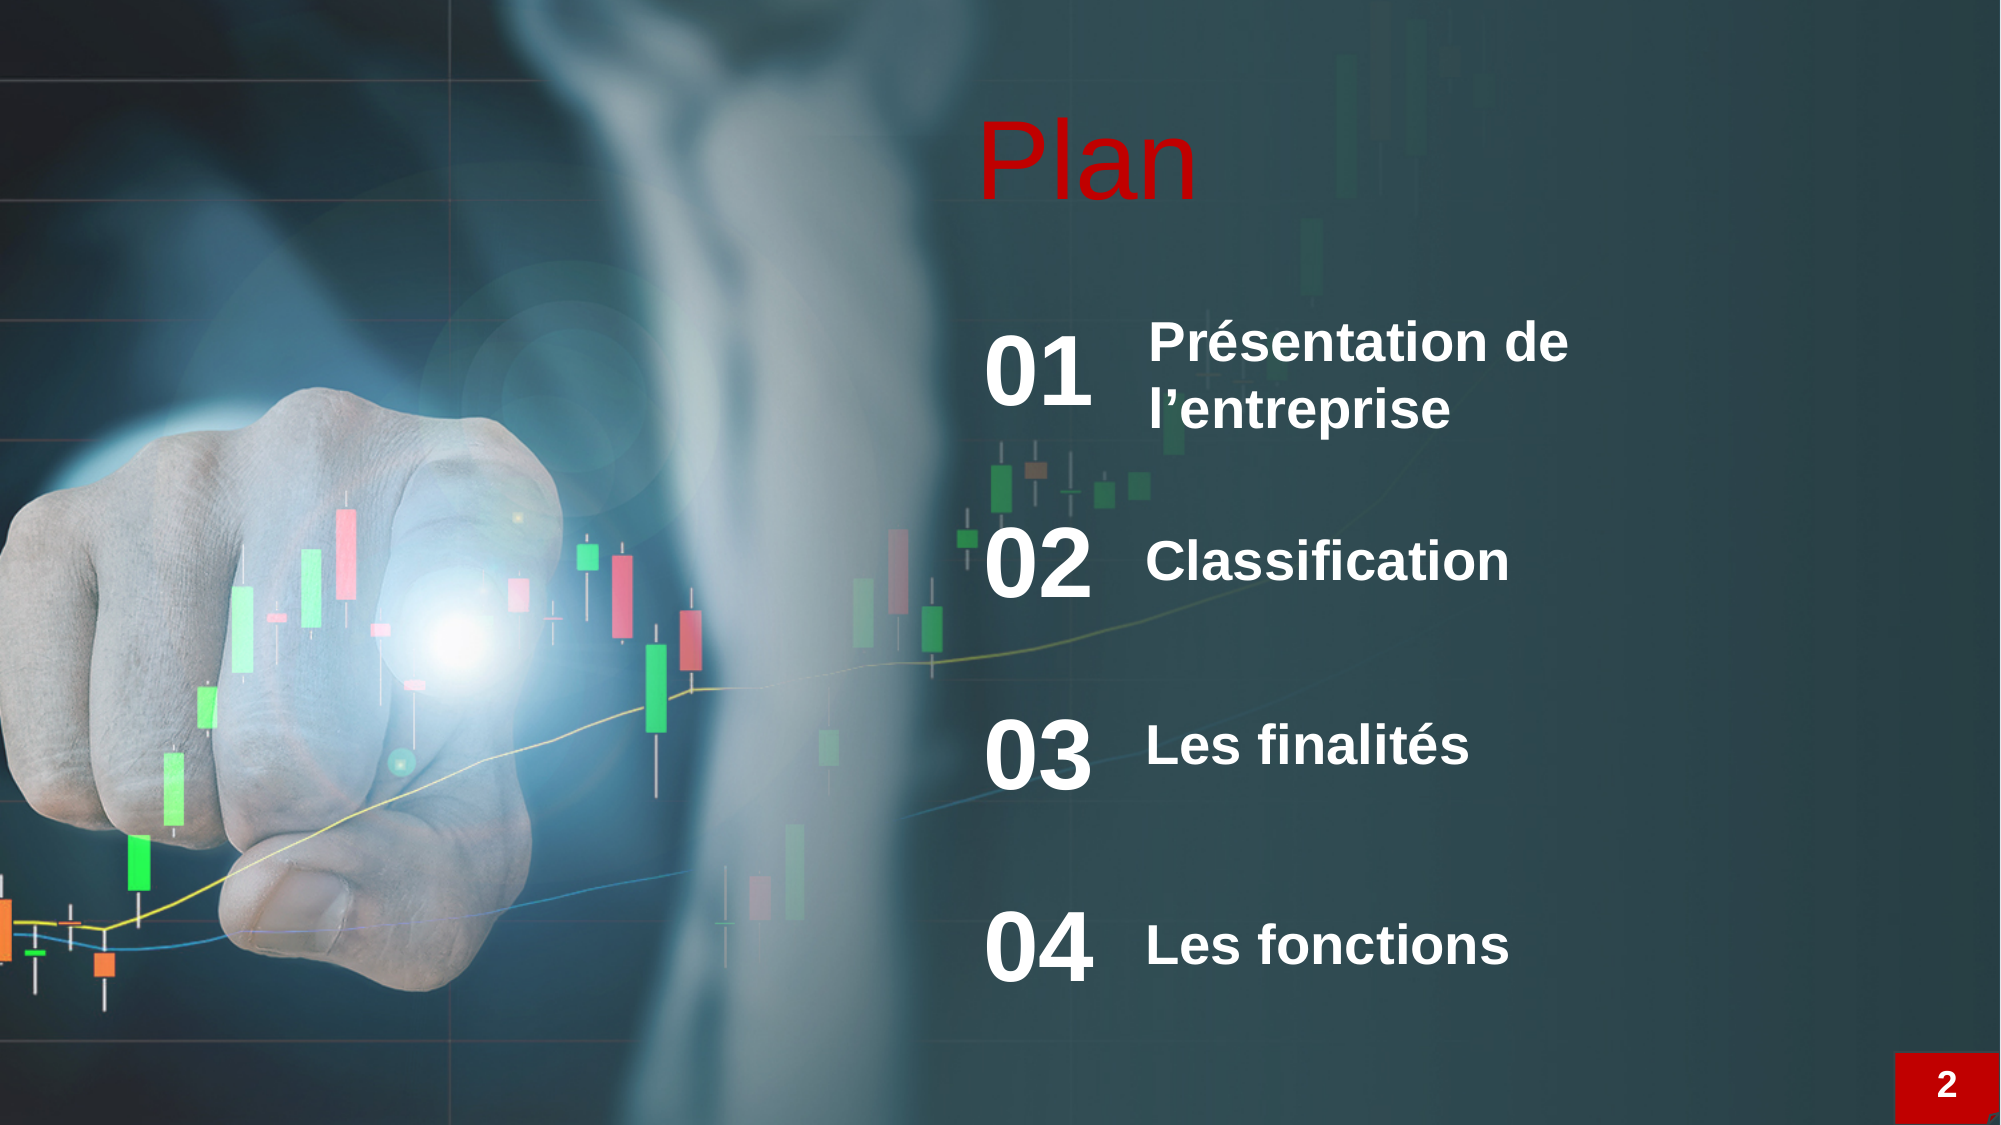

Plan
01
Présentation de l’entreprise
02
Classification
03
Les finalités
04
Les fonctions
2